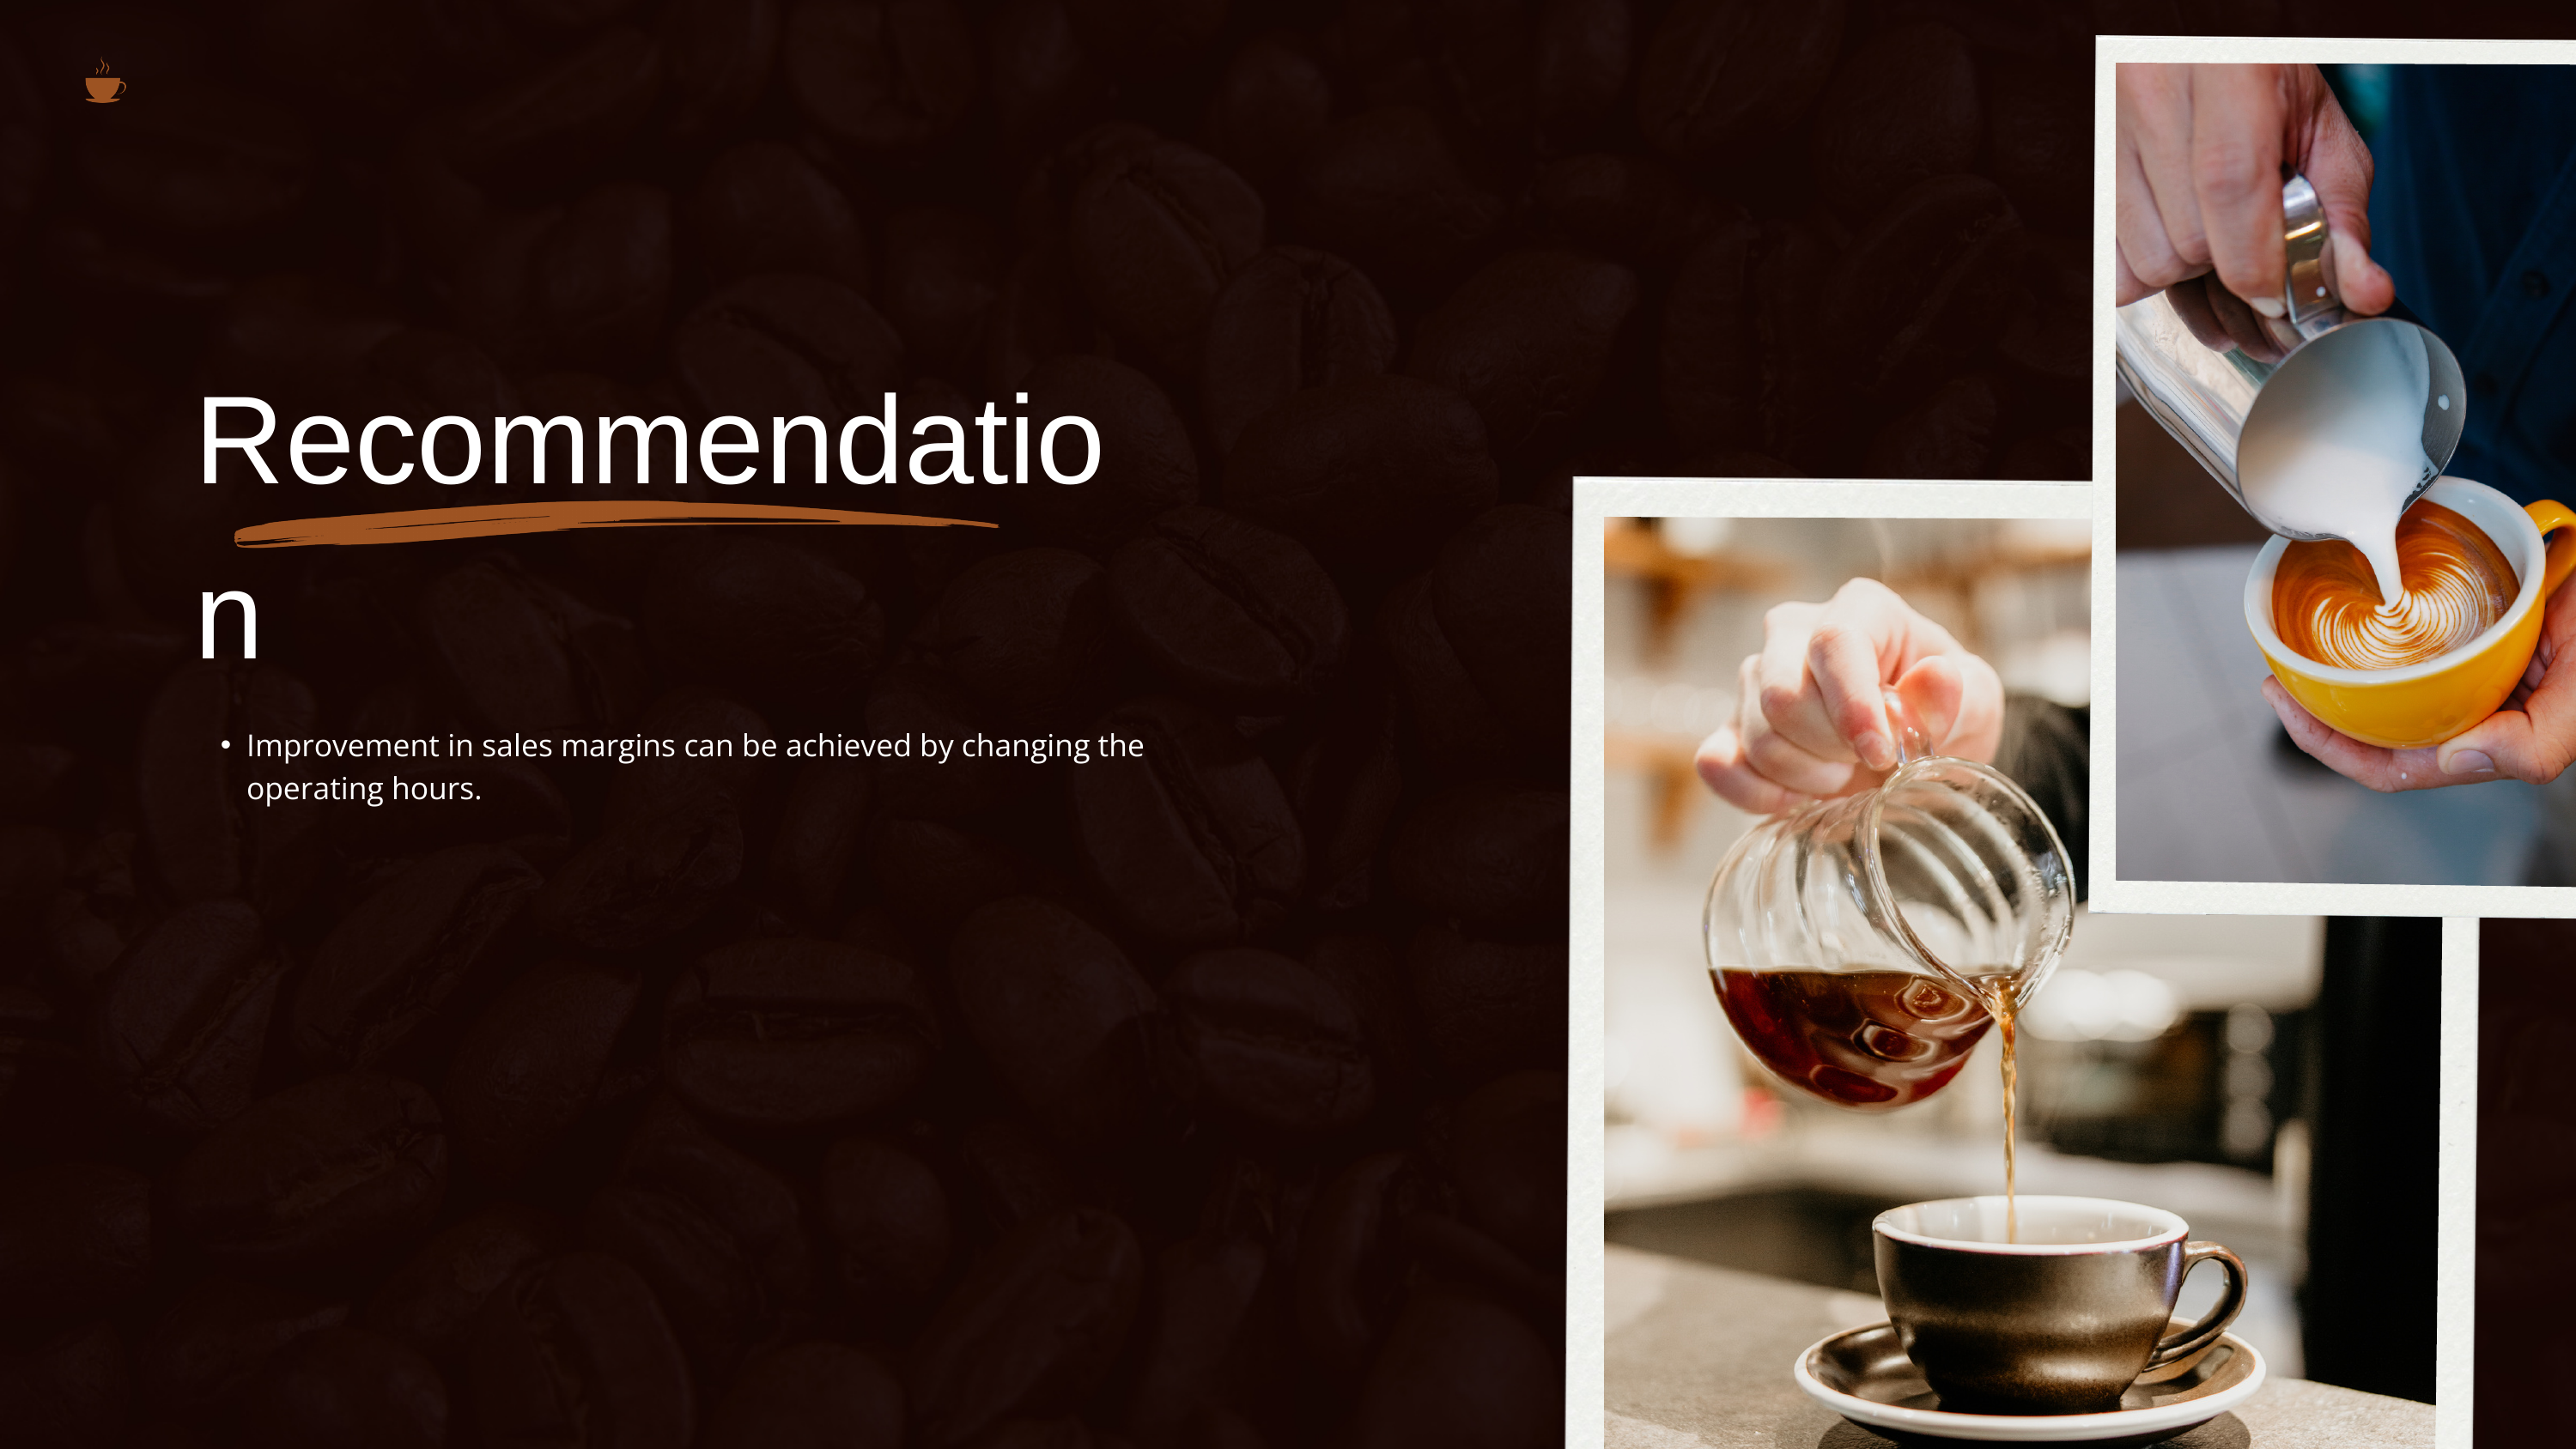

Recommendation

Improvement in sales margins can be achieved by changing the operating hours.